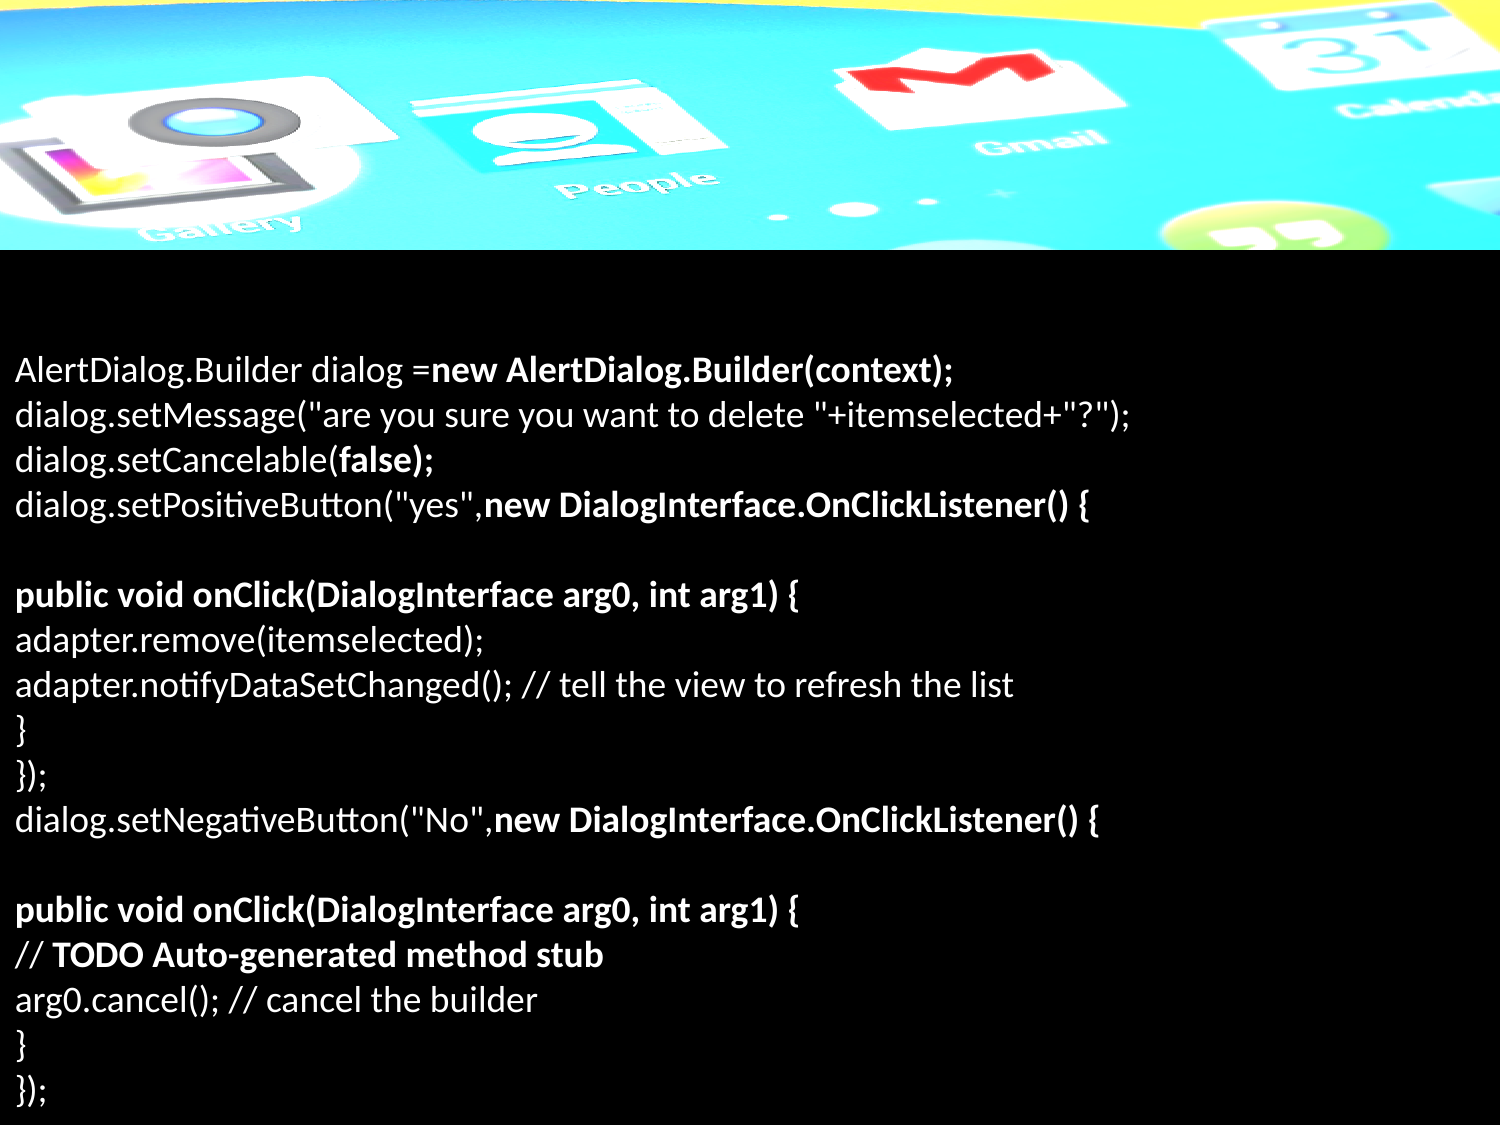

#

AlertDialog.Builder dialog =new AlertDialog.Builder(context);
dialog.setMessage("are you sure you want to delete "+itemselected+"?");
dialog.setCancelable(false);
dialog.setPositiveButton("yes",new DialogInterface.OnClickListener() {

public void onClick(DialogInterface arg0, int arg1) {
adapter.remove(itemselected);
adapter.notifyDataSetChanged(); // tell the view to refresh the list
}
});
dialog.setNegativeButton("No",new DialogInterface.OnClickListener() {

public void onClick(DialogInterface arg0, int arg1) {
// TODO Auto-generated method stub
arg0.cancel(); // cancel the builder
}
});